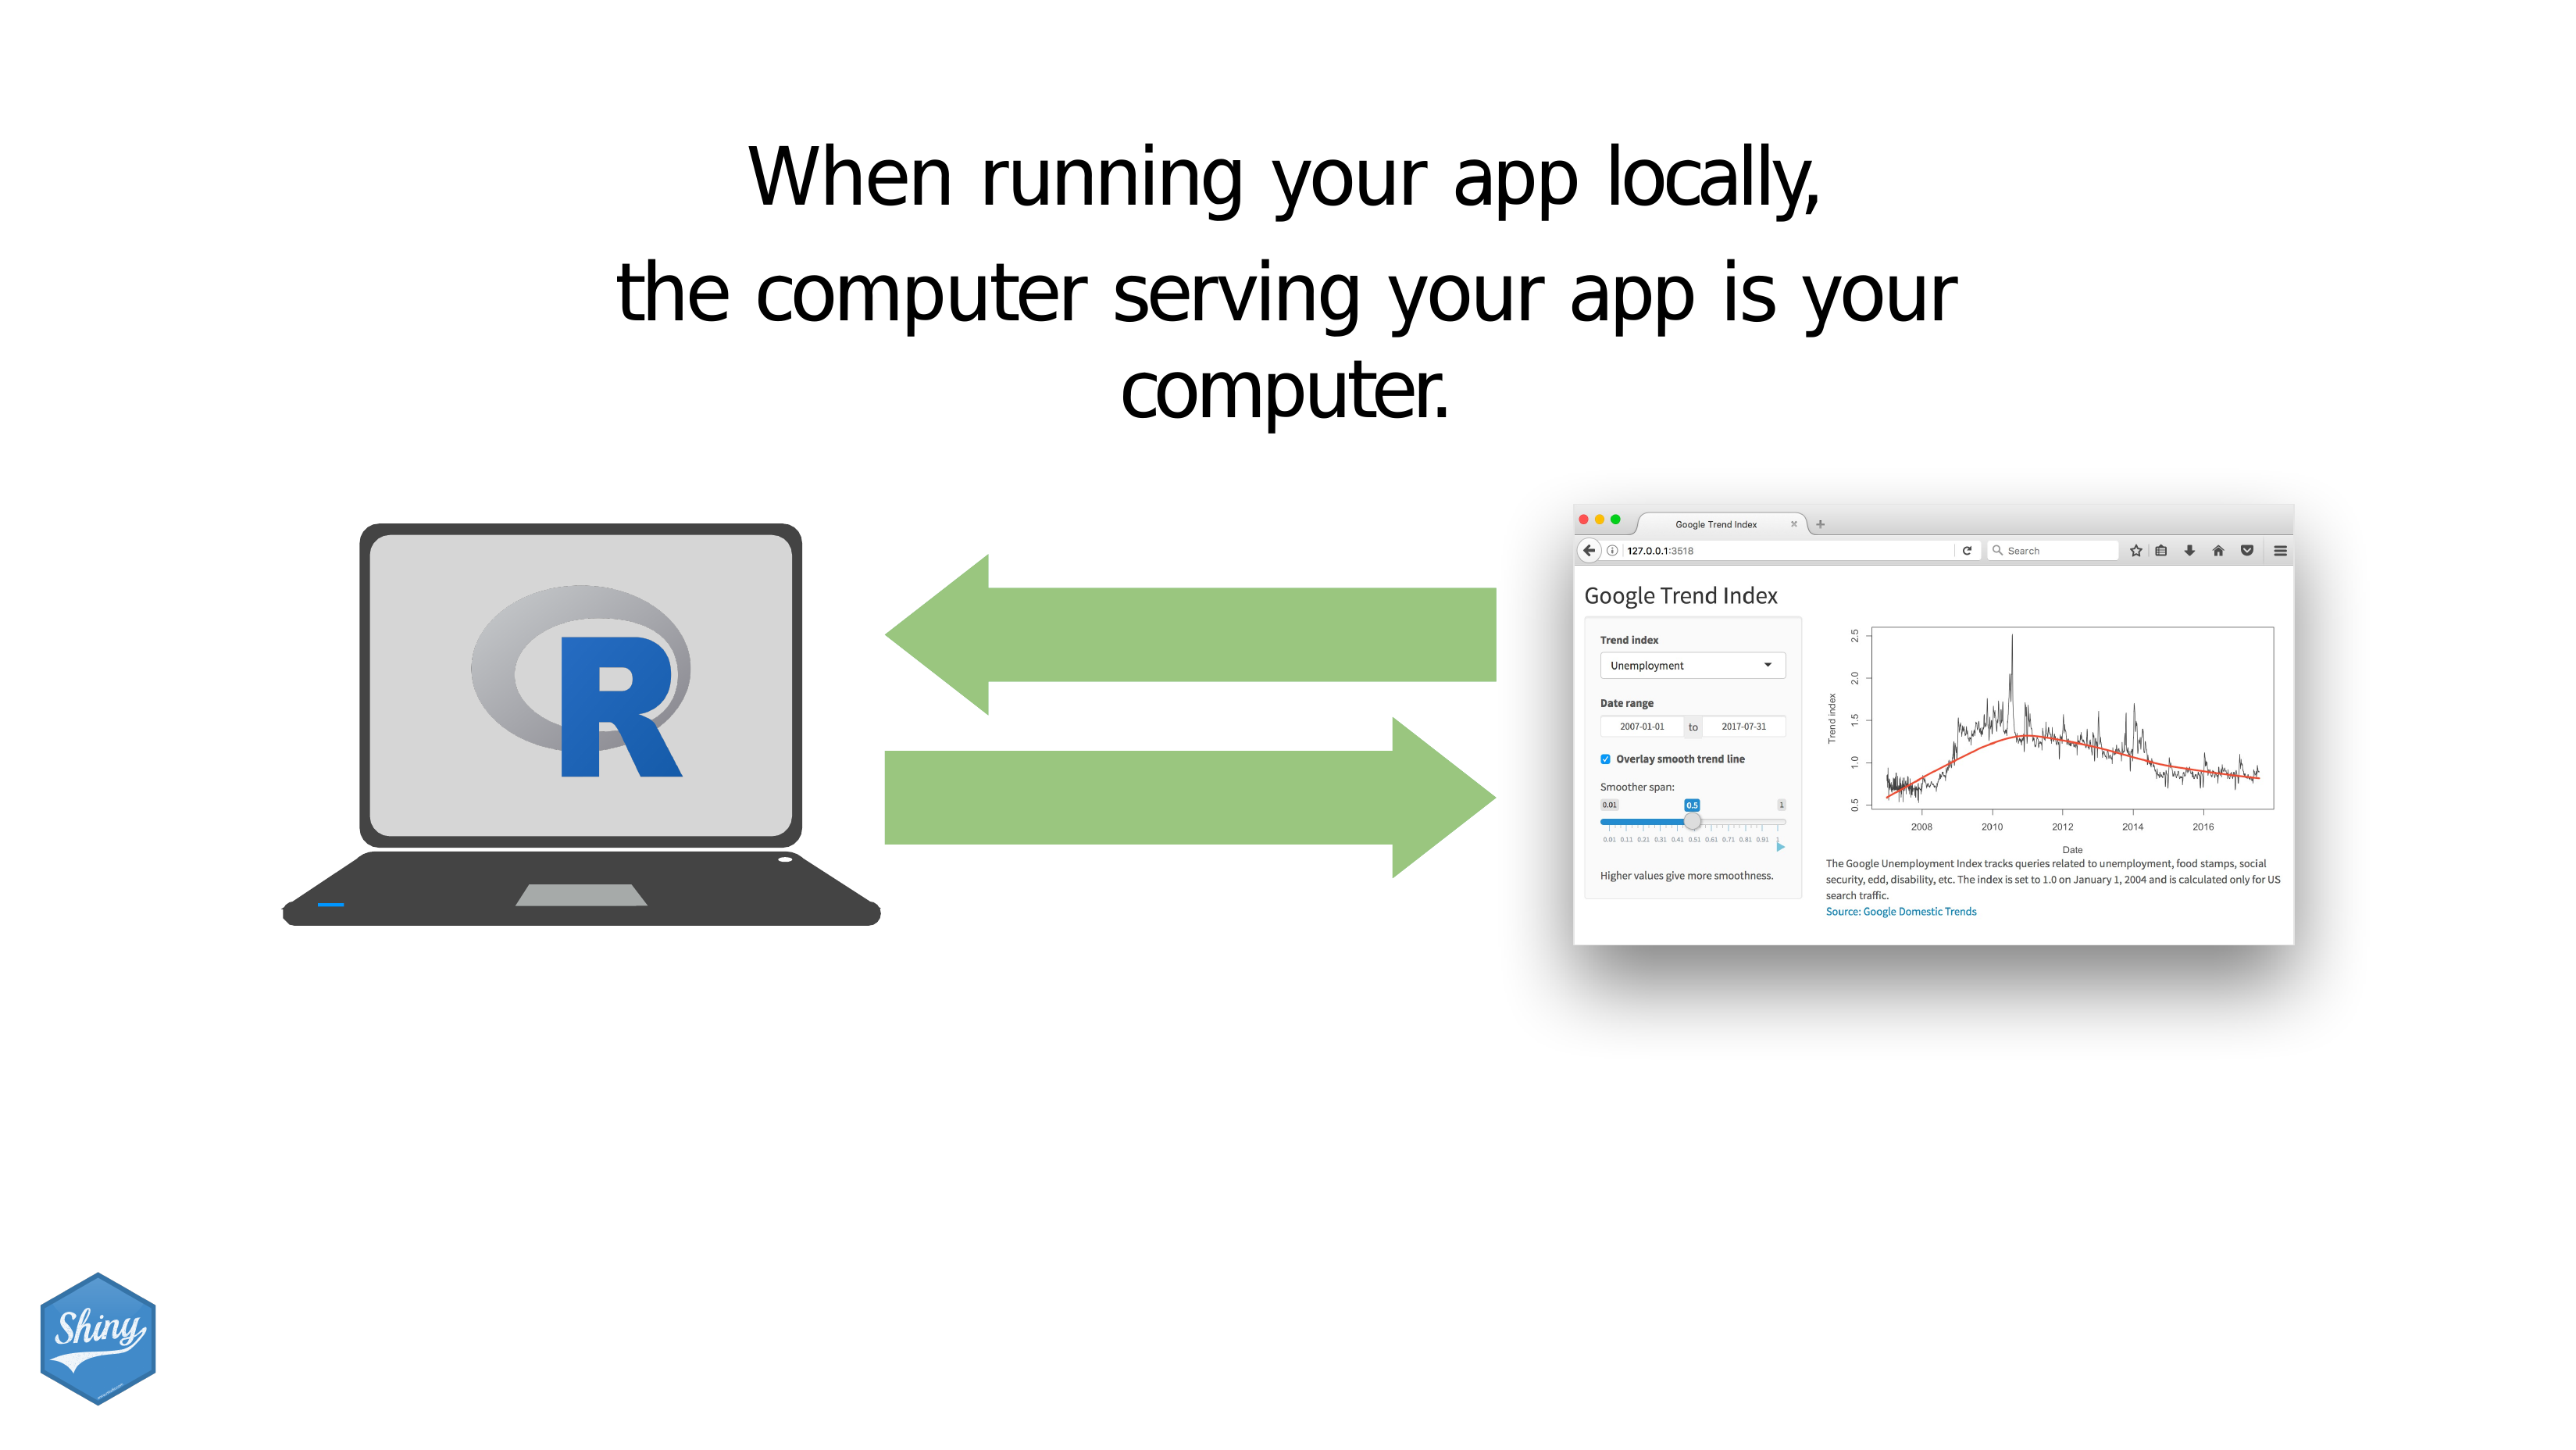

# When running your app locally,
the computer serving your app is your computer.